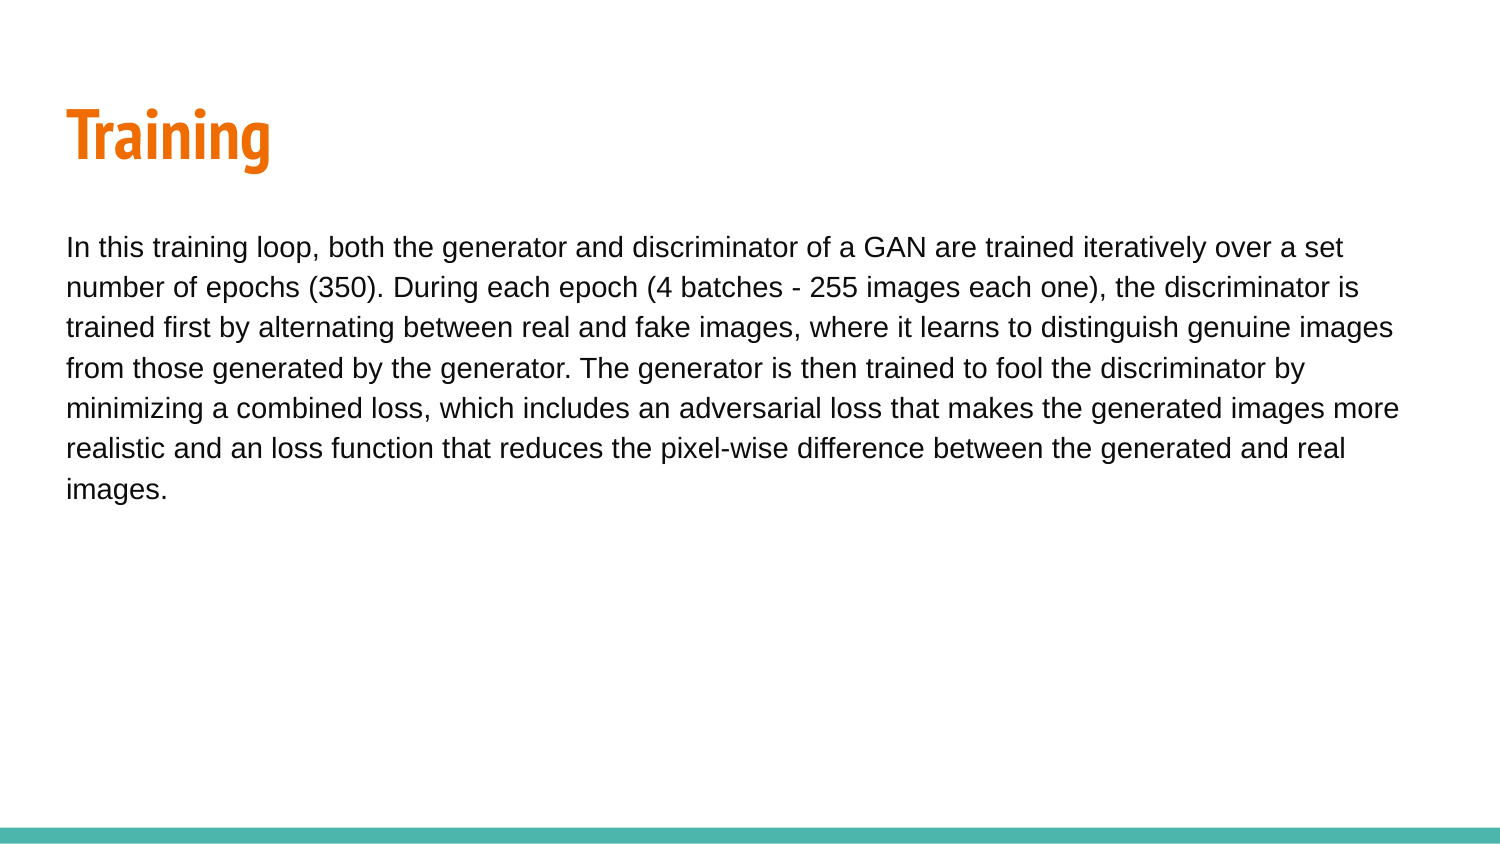

# Training
In this training loop, both the generator and discriminator of a GAN are trained iteratively over a set number of epochs (350). During each epoch (4 batches - 255 images each one), the discriminator is trained first by alternating between real and fake images, where it learns to distinguish genuine images from those generated by the generator. The generator is then trained to fool the discriminator by minimizing a combined loss, which includes an adversarial loss that makes the generated images more realistic and an loss function that reduces the pixel-wise difference between the generated and real images.